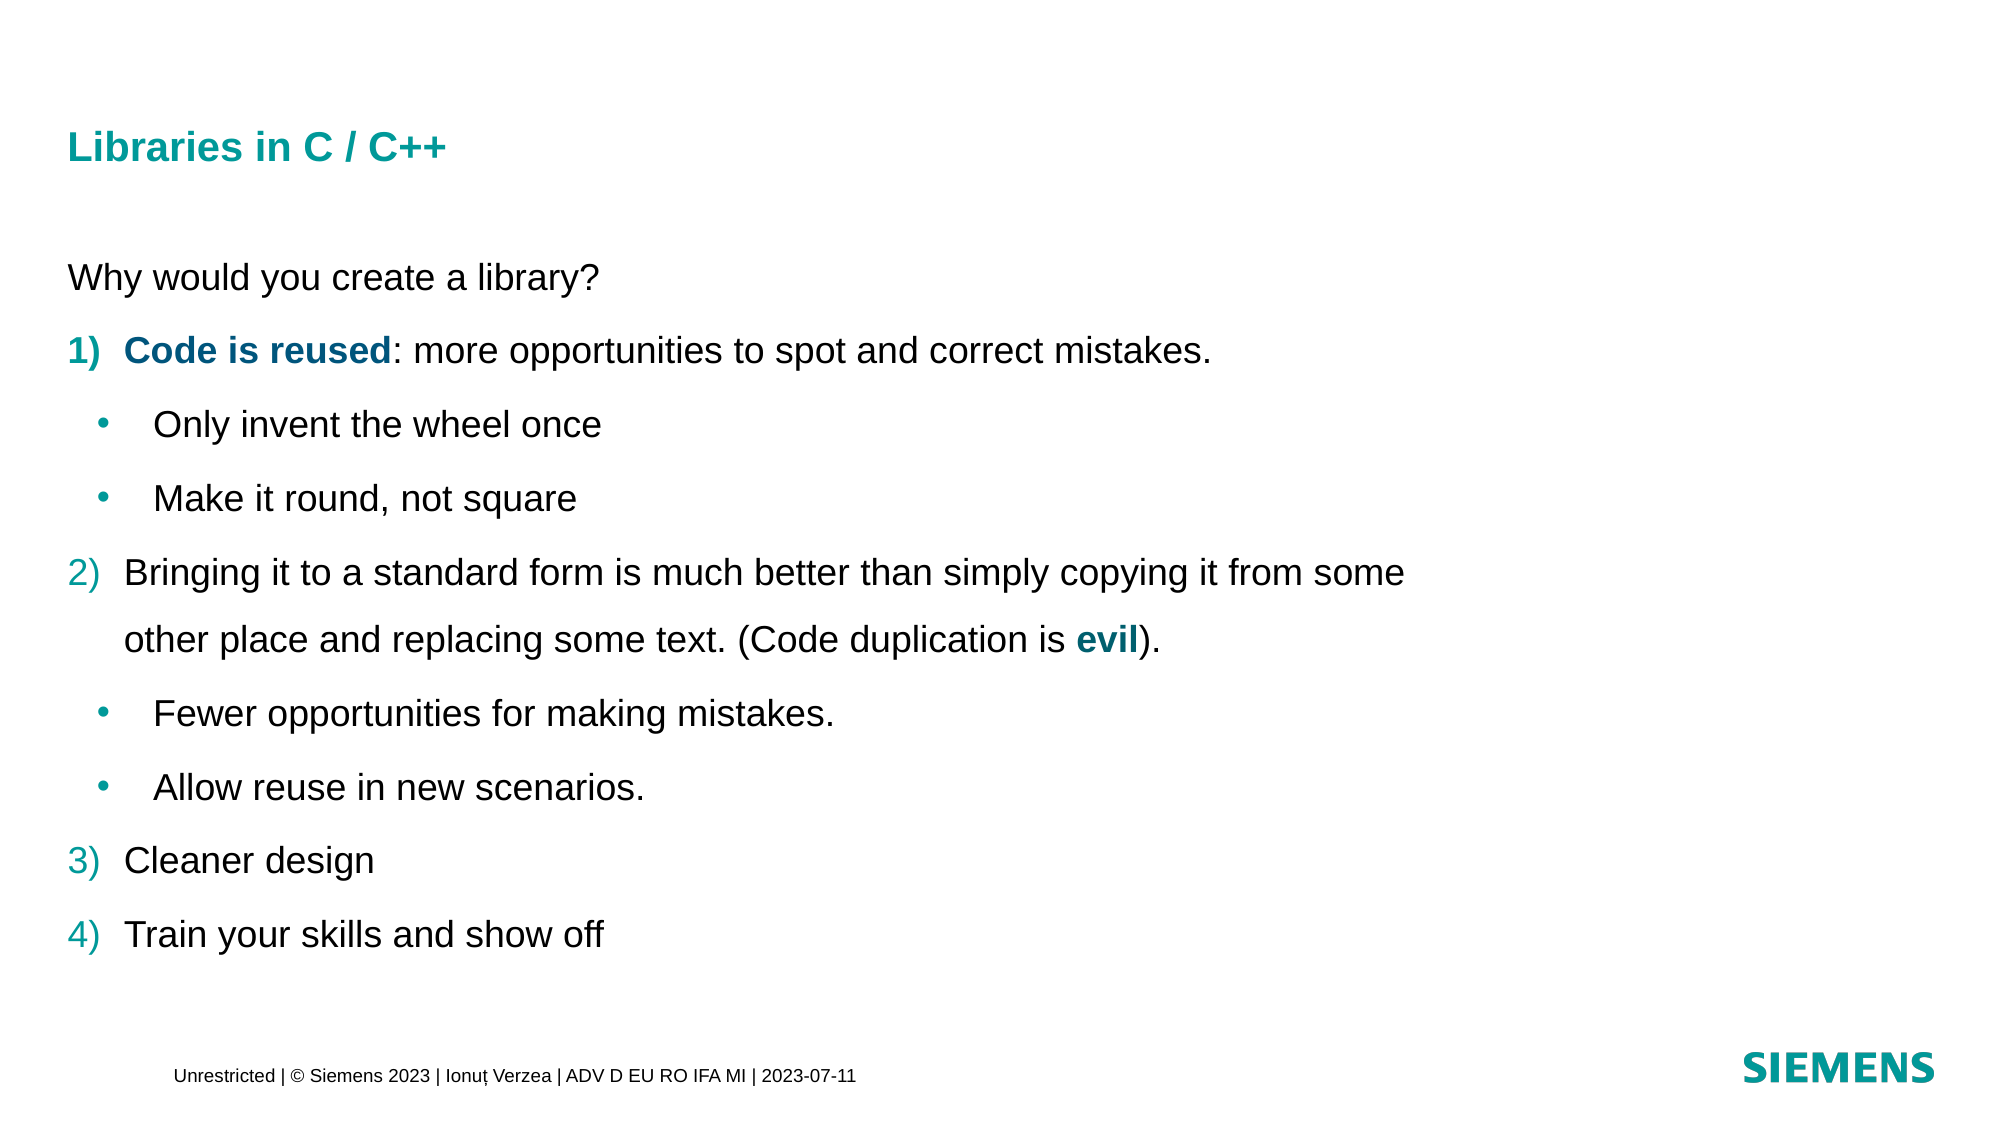

# Libraries in C / C++
Why would you create a library?
Code is reused: more opportunities to spot and correct mistakes.
Only invent the wheel once
Make it round, not square
Bringing it to a standard form is much better than simply copying it from some other place and replacing some text. (Code duplication is evil).
Fewer opportunities for making mistakes.
Allow reuse in new scenarios.
Cleaner design
Train your skills and show off
Unrestricted | © Siemens 2023 | Ionuț Verzea | ADV D EU RO IFA MI | 2023-07-11